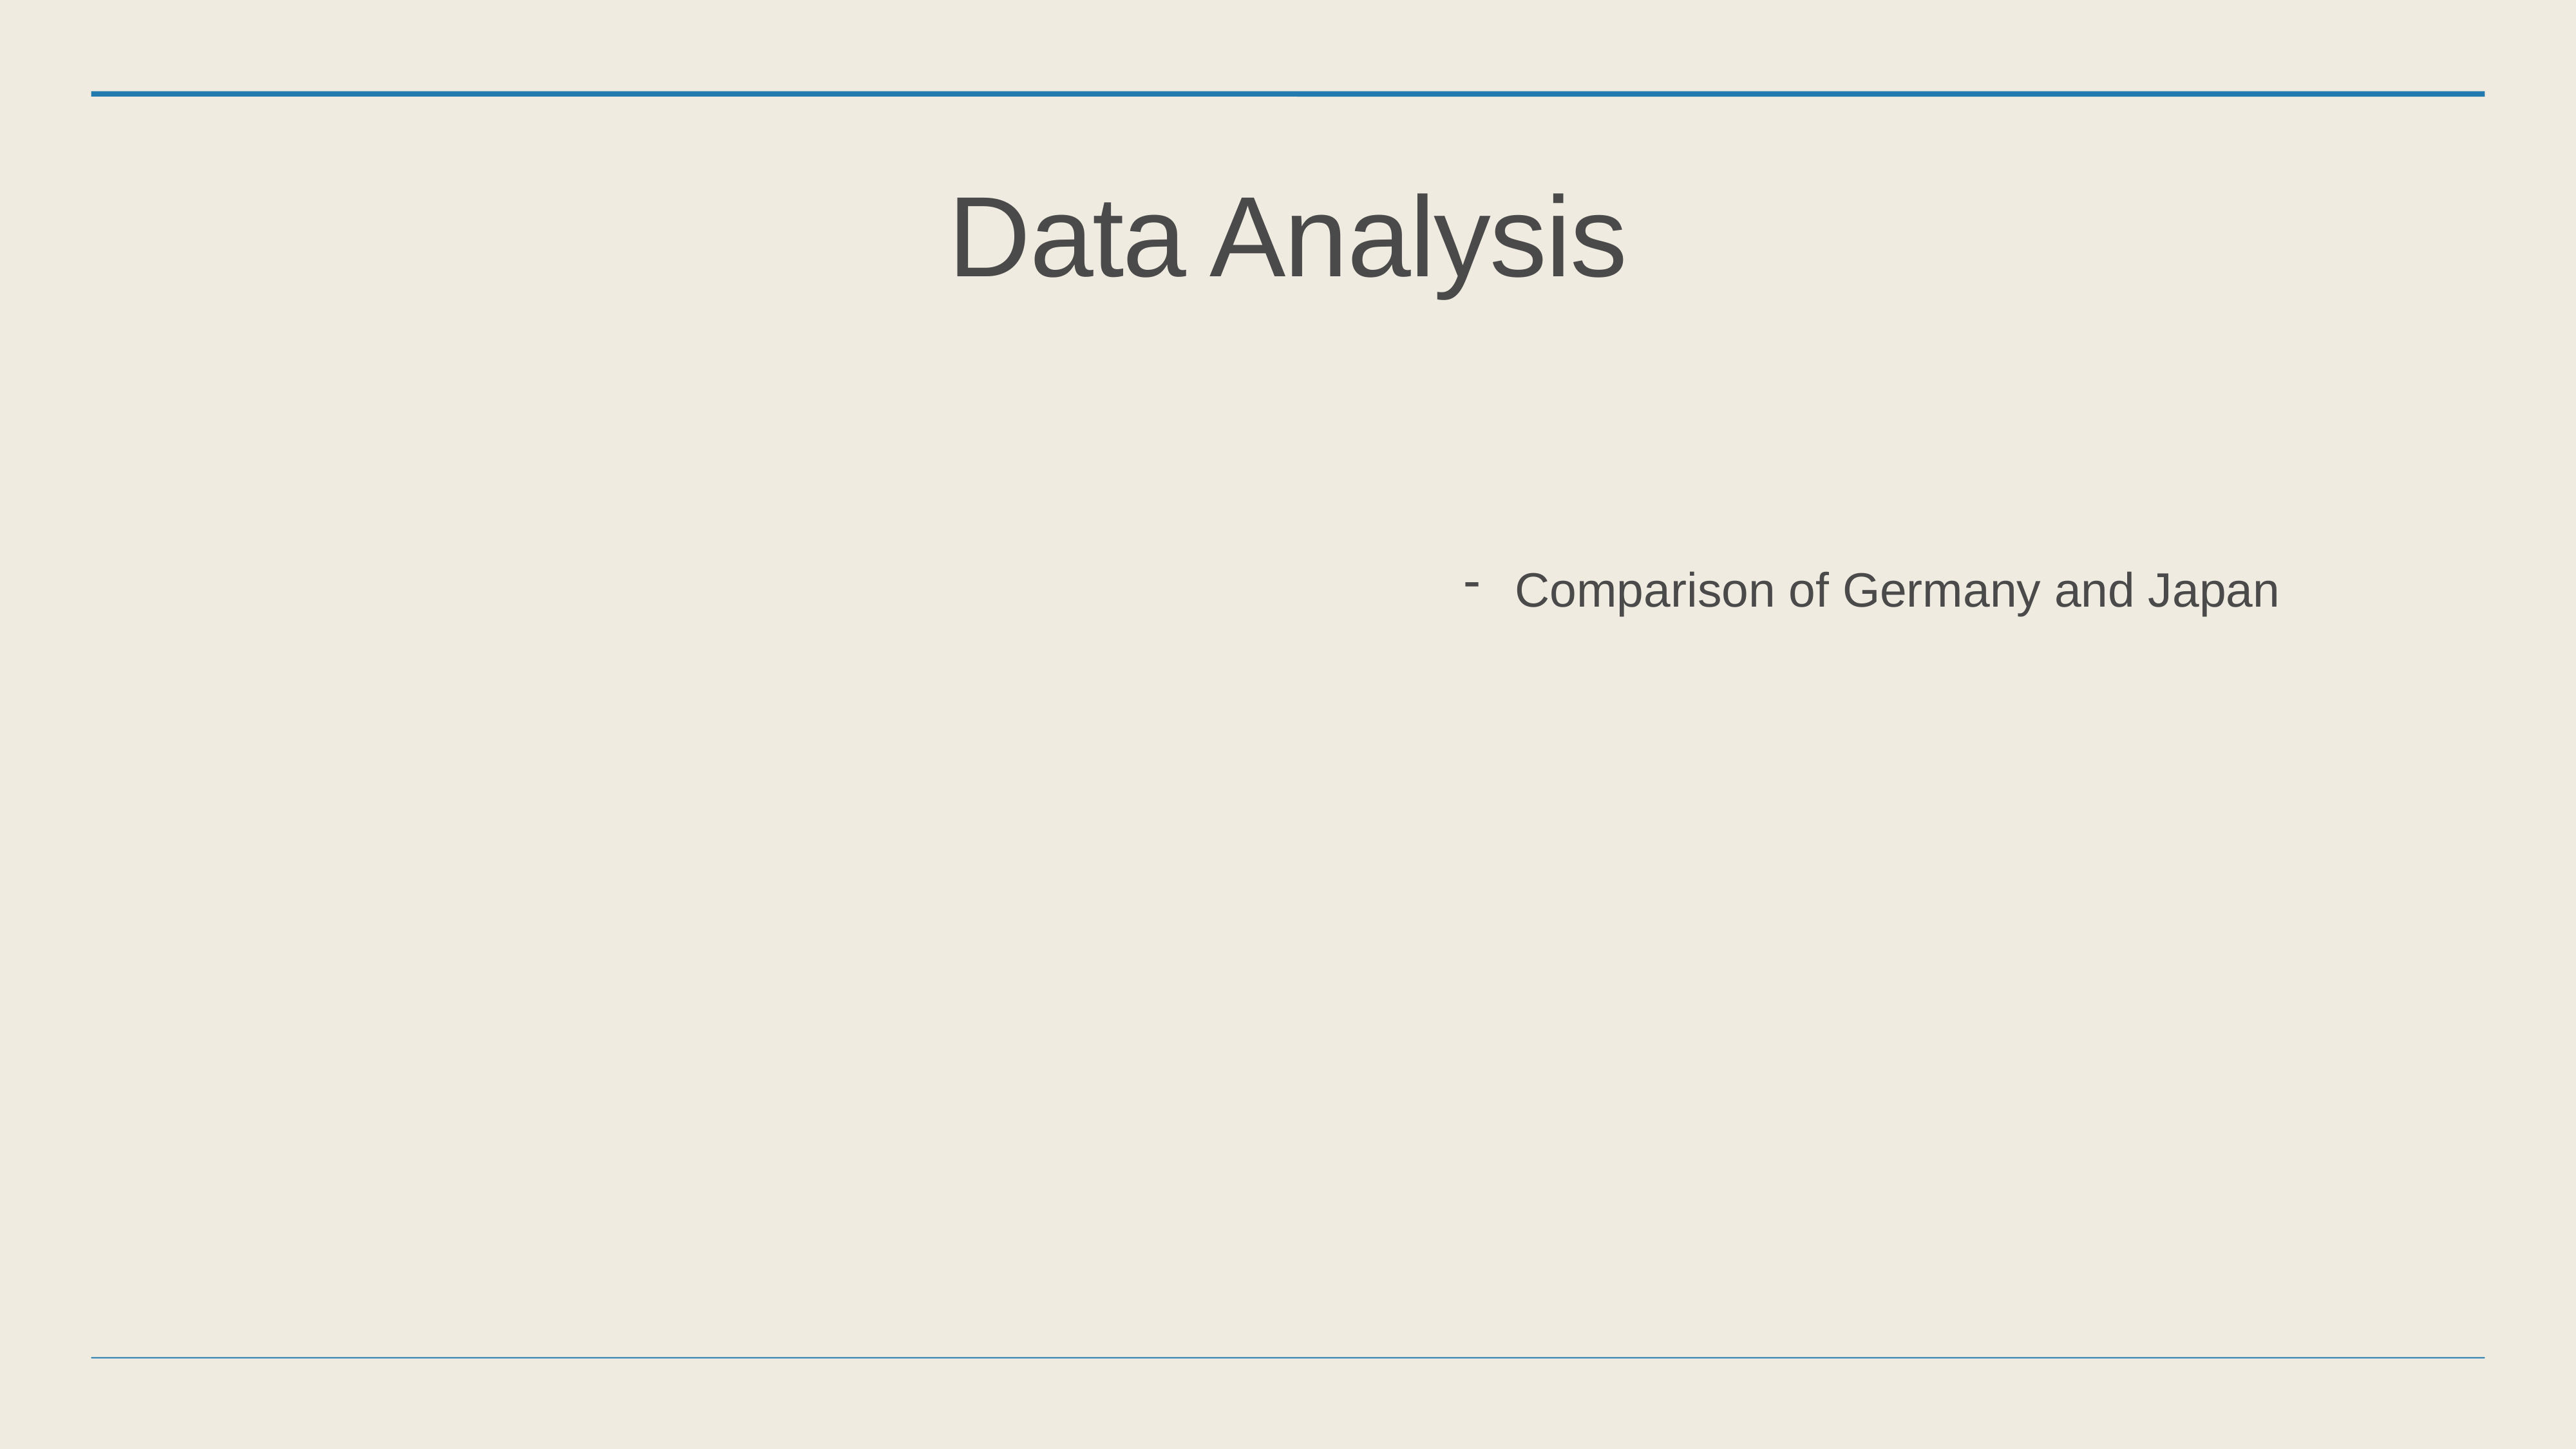

Data Analysis
Comparison of Germany and Japan